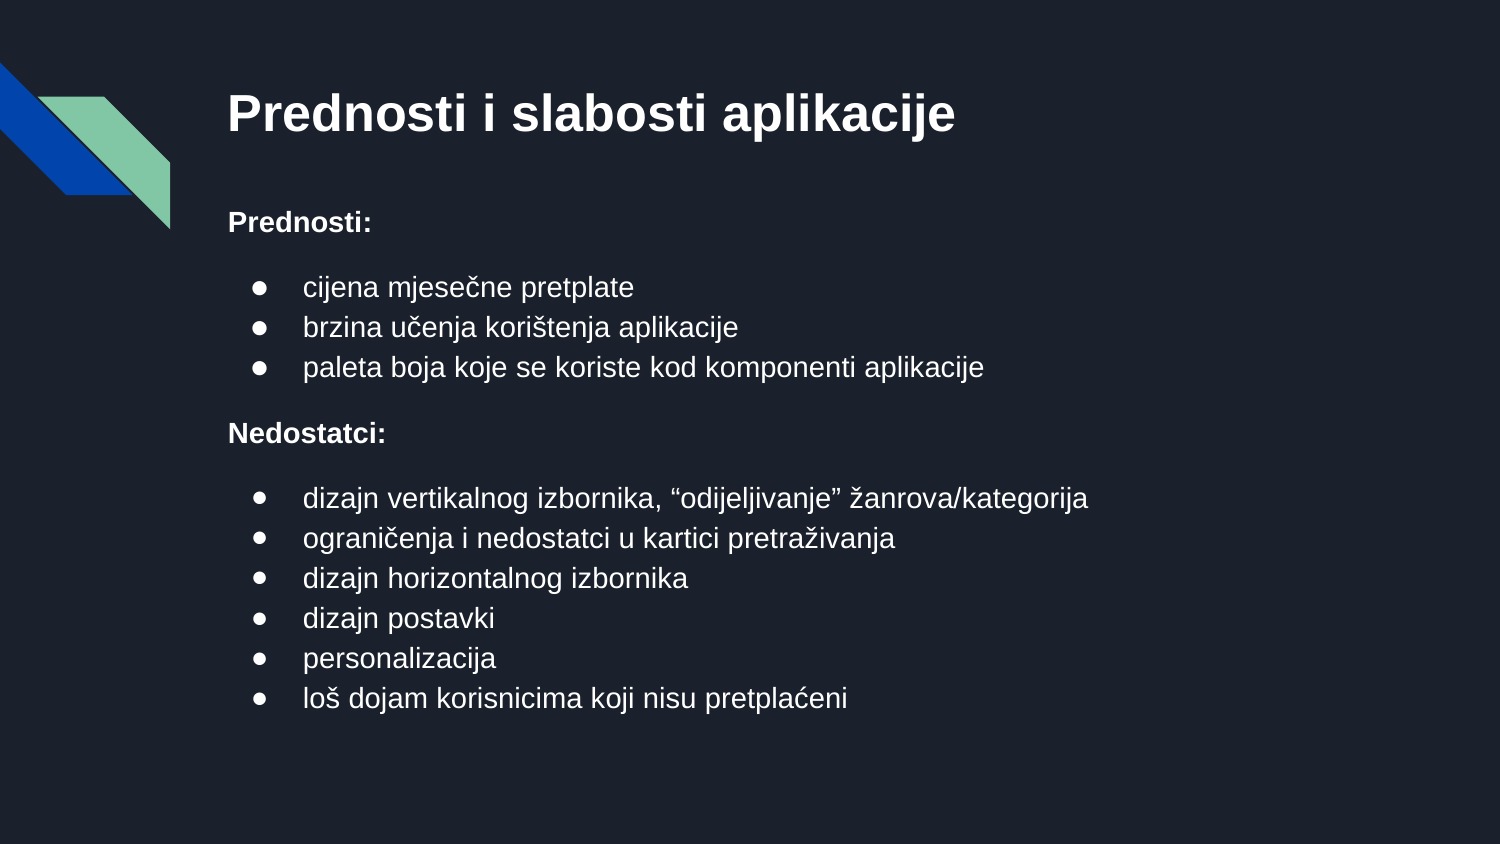

# Prednosti i slabosti aplikacije
Prednosti:
cijena mjesečne pretplate
brzina učenja korištenja aplikacije
paleta boja koje se koriste kod komponenti aplikacije
Nedostatci:
dizajn vertikalnog izbornika, “odijeljivanje” žanrova/kategorija
ograničenja i nedostatci u kartici pretraživanja
dizajn horizontalnog izbornika
dizajn postavki
personalizacija
loš dojam korisnicima koji nisu pretplaćeni